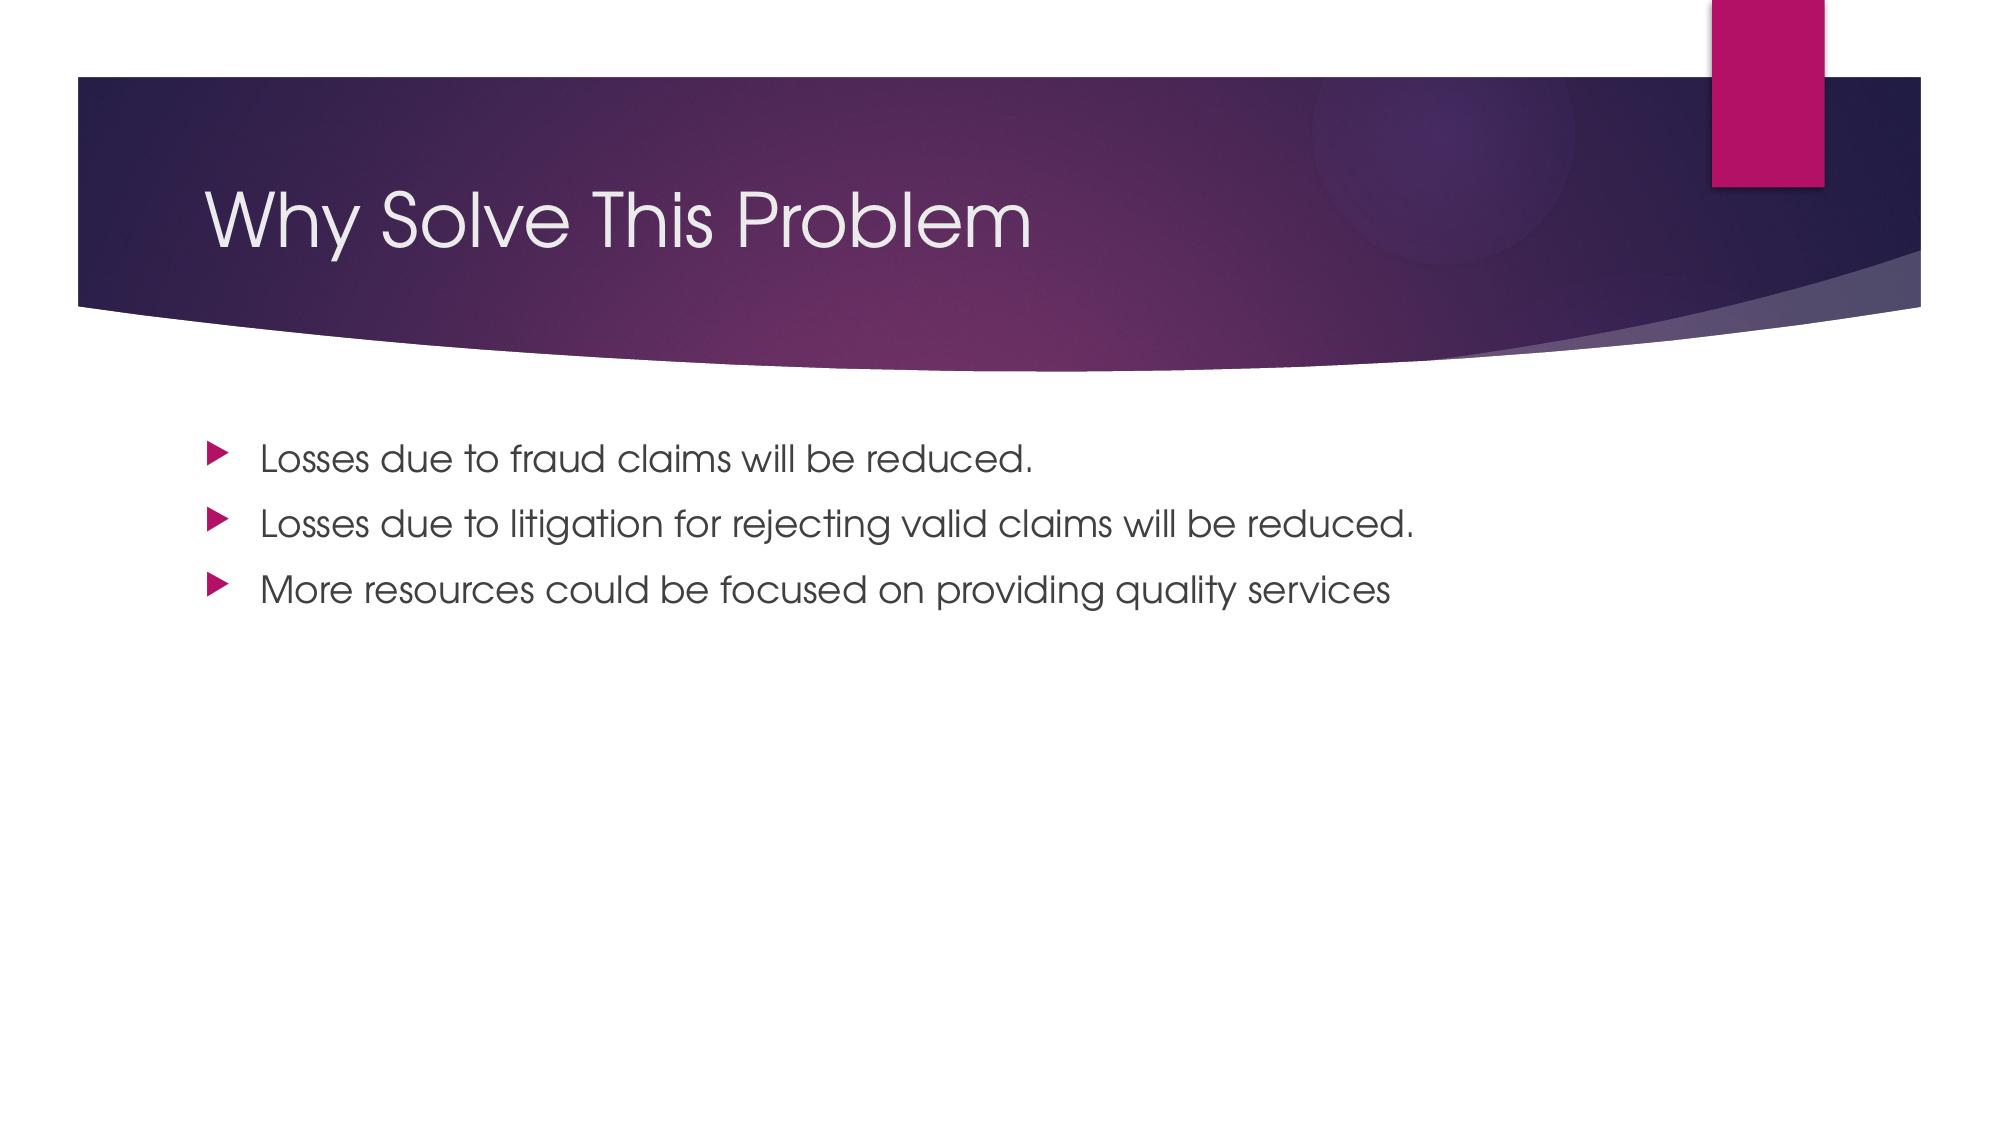

# Why Solve This Problem
Losses due to fraud claims will be reduced.
Losses due to litigation for rejecting valid claims will be reduced.
More resources could be focused on providing quality services